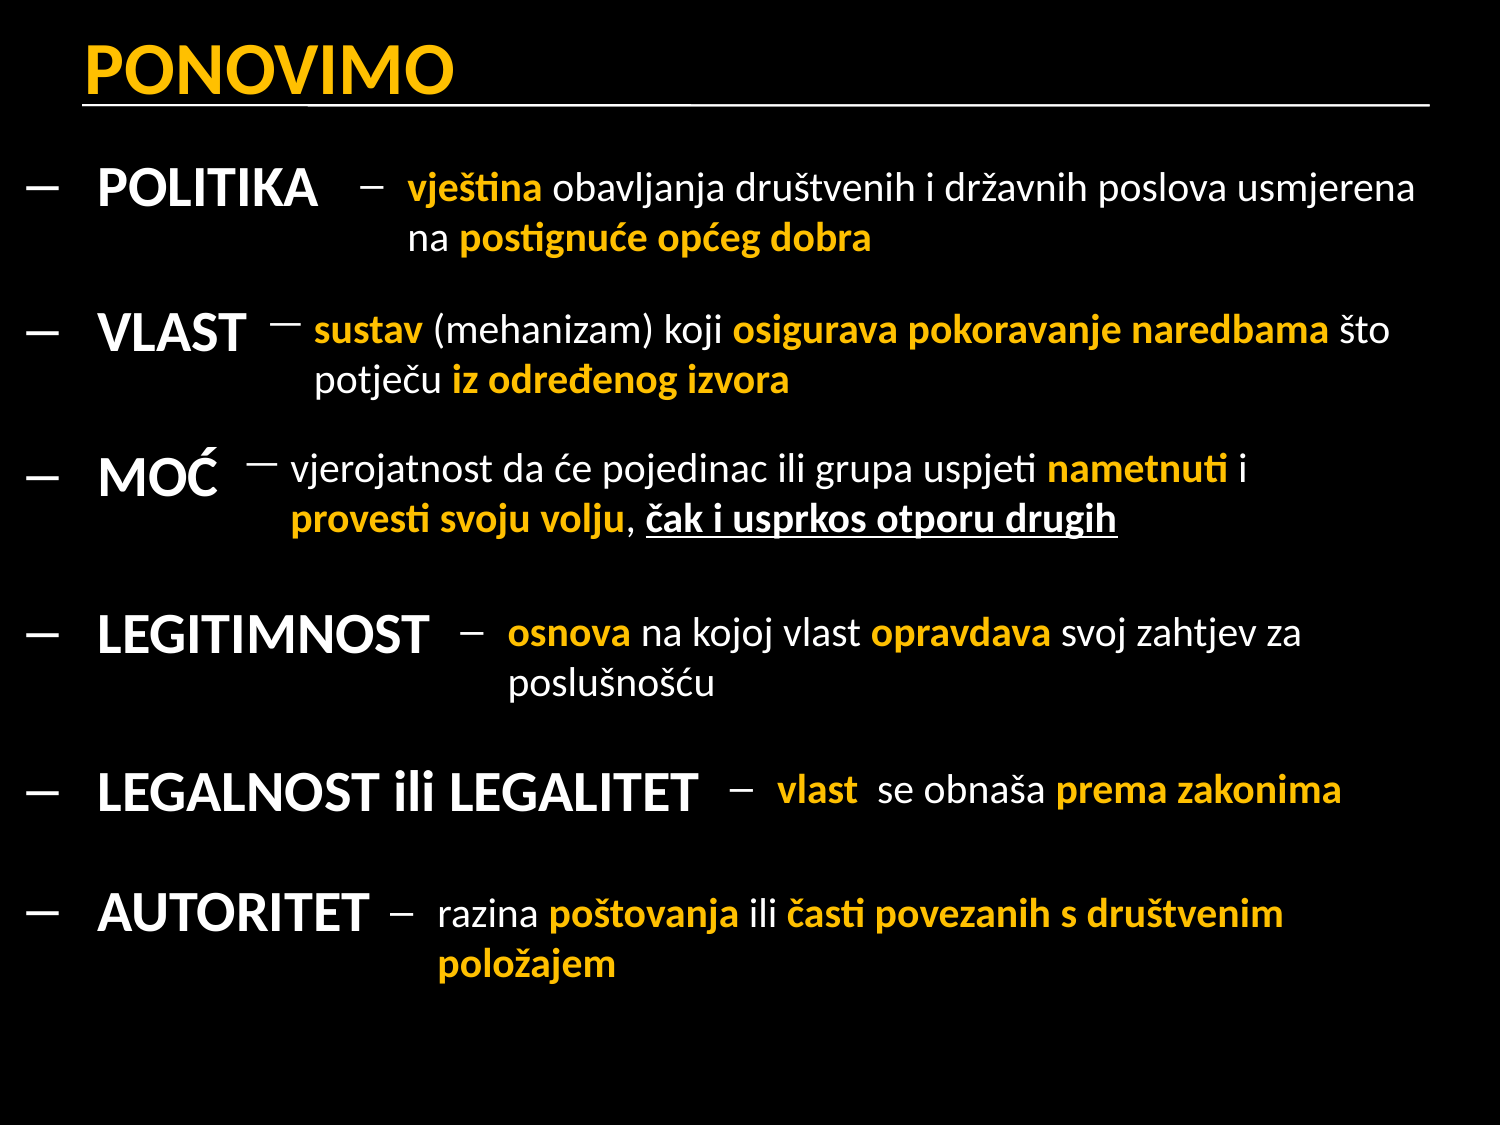

# PONOVIMO
POLITIKA
VLAST
MOĆ
LEGITIMNOST
LEGALNOST ili LEGALITET
AUTORITET
vještina obavljanja društvenih i državnih poslova usmjerena na postignuće općeg dobra
sustav (mehanizam) koji osigurava pokoravanje naredbama što potječu iz određenog izvora
vjerojatnost da će pojedinac ili grupa uspjeti nametnuti i provesti svoju volju, čak i usprkos otporu drugih
osnova na kojoj vlast opravdava svoj zahtjev za poslušnošću
vlast  se obnaša prema zakonima
razina poštovanja ili časti povezanih s društvenim položajem